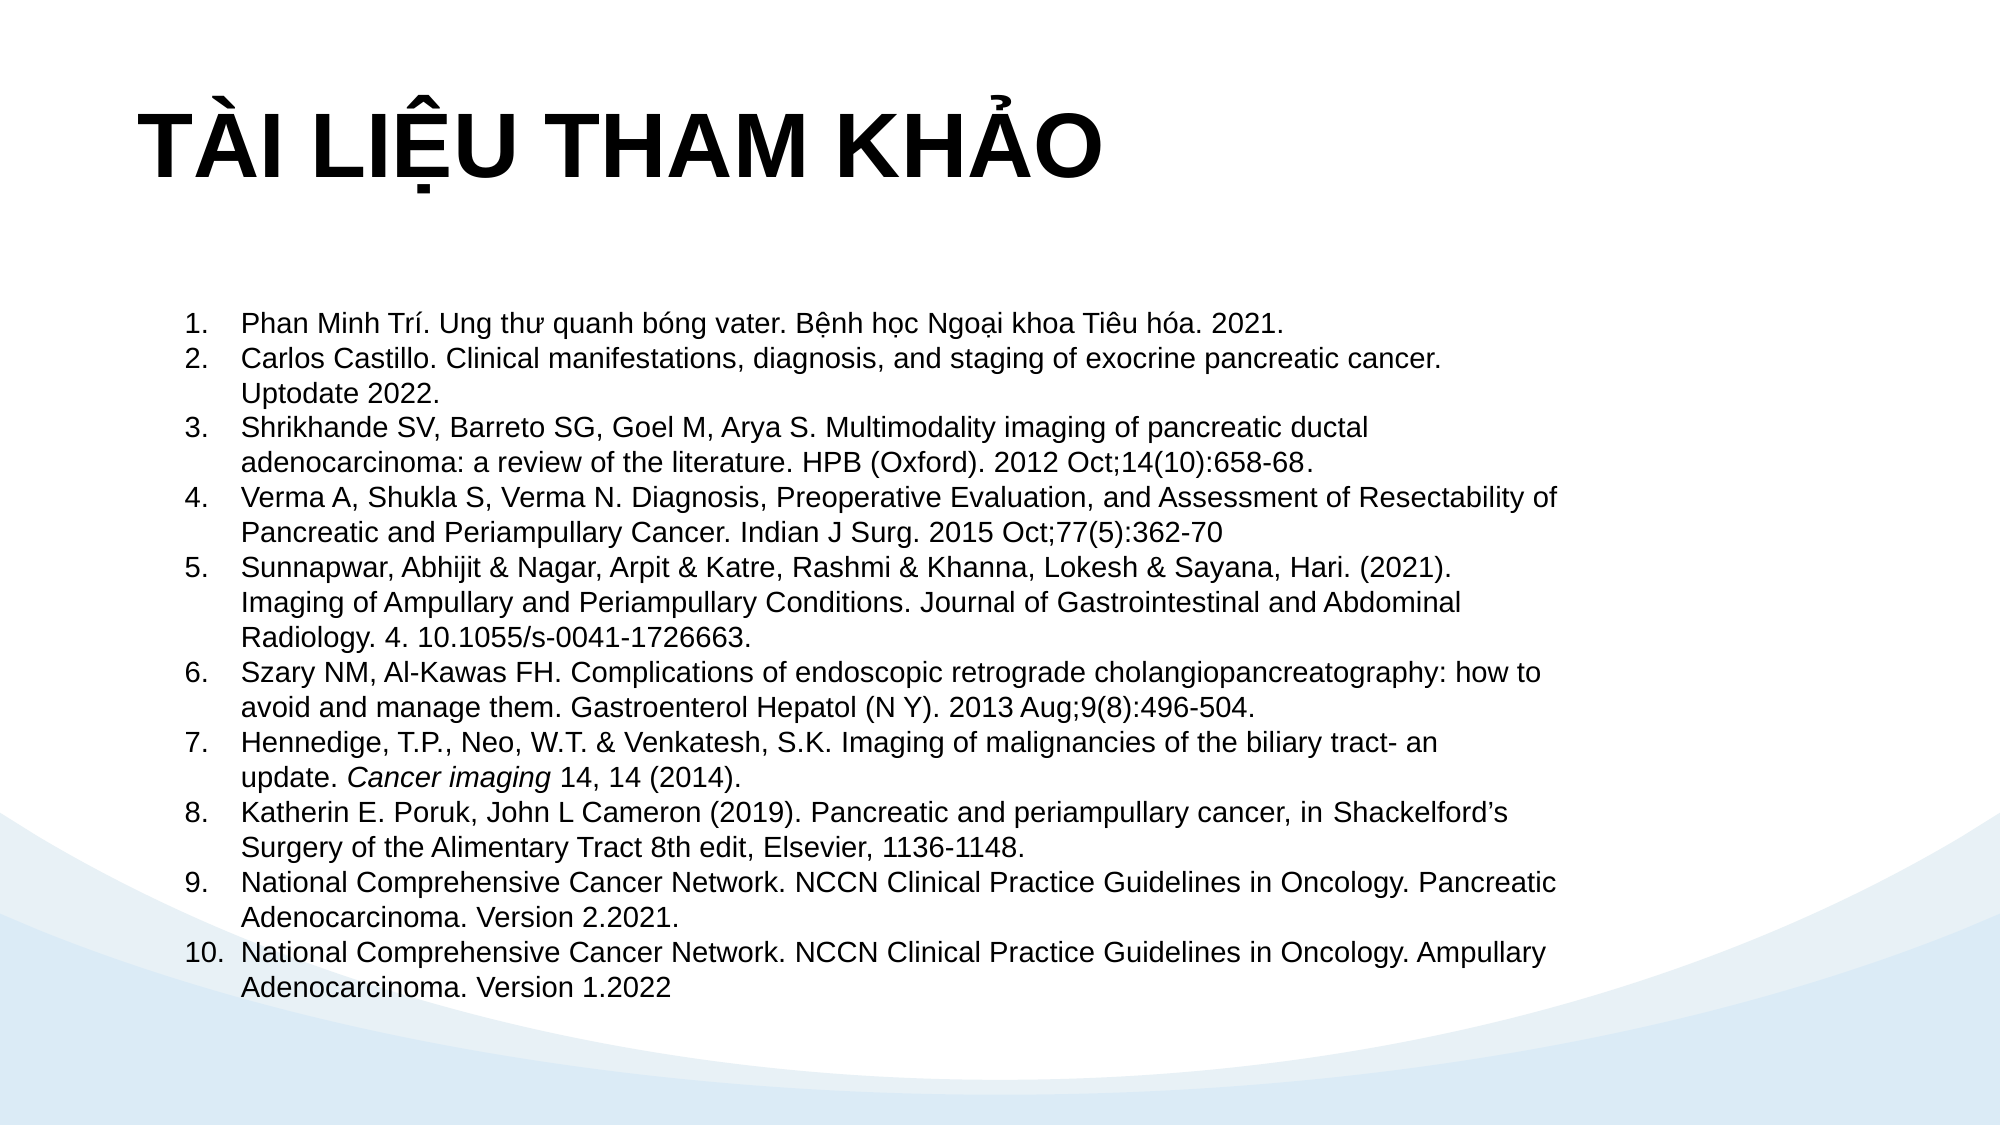

TÀI LIỆU THAM KHẢO

Phan Minh Trí. Ung thư quanh bóng vater. Bệnh học Ngoại khoa Tiêu hóa. 2021.
Carlos Castillo. Clinical manifestations, diagnosis, and staging of exocrine pancreatic cancer. Uptodate 2022.
Shrikhande SV, Barreto SG, Goel M, Arya S. Multimodality imaging of pancreatic ductal adenocarcinoma: a review of the literature. HPB (Oxford). 2012 Oct;14(10):658-68.
Verma A, Shukla S, Verma N. Diagnosis, Preoperative Evaluation, and Assessment of Resectability of Pancreatic and Periampullary Cancer. Indian J Surg. 2015 Oct;77(5):362-70
Sunnapwar, Abhijit & Nagar, Arpit & Katre, Rashmi & Khanna, Lokesh & Sayana, Hari. (2021). Imaging of Ampullary and Periampullary Conditions. Journal of Gastrointestinal and Abdominal Radiology. 4. 10.1055/s-0041-1726663.
Szary NM, Al-Kawas FH. Complications of endoscopic retrograde cholangiopancreatography: how to avoid and manage them. Gastroenterol Hepatol (N Y). 2013 Aug;9(8):496-504.
Hennedige, T.P., Neo, W.T. & Venkatesh, S.K. Imaging of malignancies of the biliary tract- an update. Cancer imaging 14, 14 (2014).
Katherin E. Poruk, John L Cameron (2019). Pancreatic and periampullary cancer, in Shackelford’s Surgery of the Alimentary Tract 8th edit, Elsevier, 1136-1148.
National Comprehensive Cancer Network. NCCN Clinical Practice Guidelines in Oncology. Pancreatic Adenocarcinoma. Version 2.2021.
National Comprehensive Cancer Network. NCCN Clinical Practice Guidelines in Oncology. Ampullary Adenocarcinoma. Version 1.2022